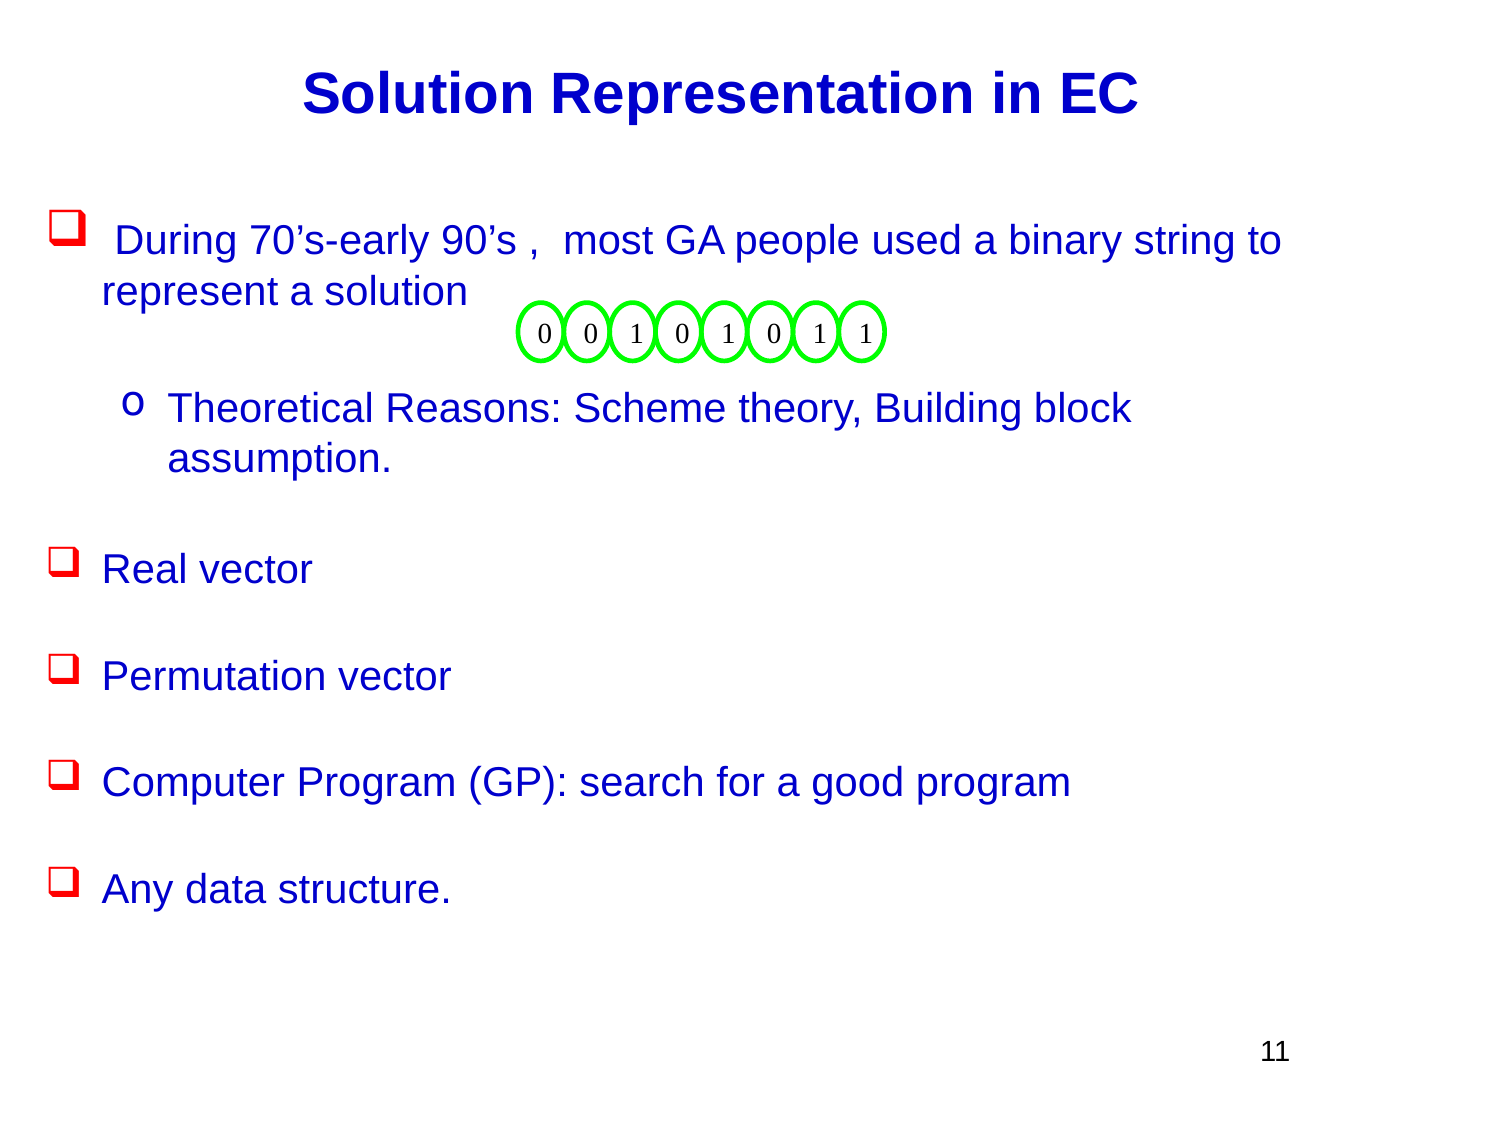

# Solution Representation in EC
 During 70’s-early 90’s ,  most GA people used a binary string to represent a solution

Theoretical Reasons: Scheme theory, Building block assumption.

Real vector

Permutation vector

Computer Program (GP): search for a good program

Any data structure.

0

0

1

0

1

0

1

1
11